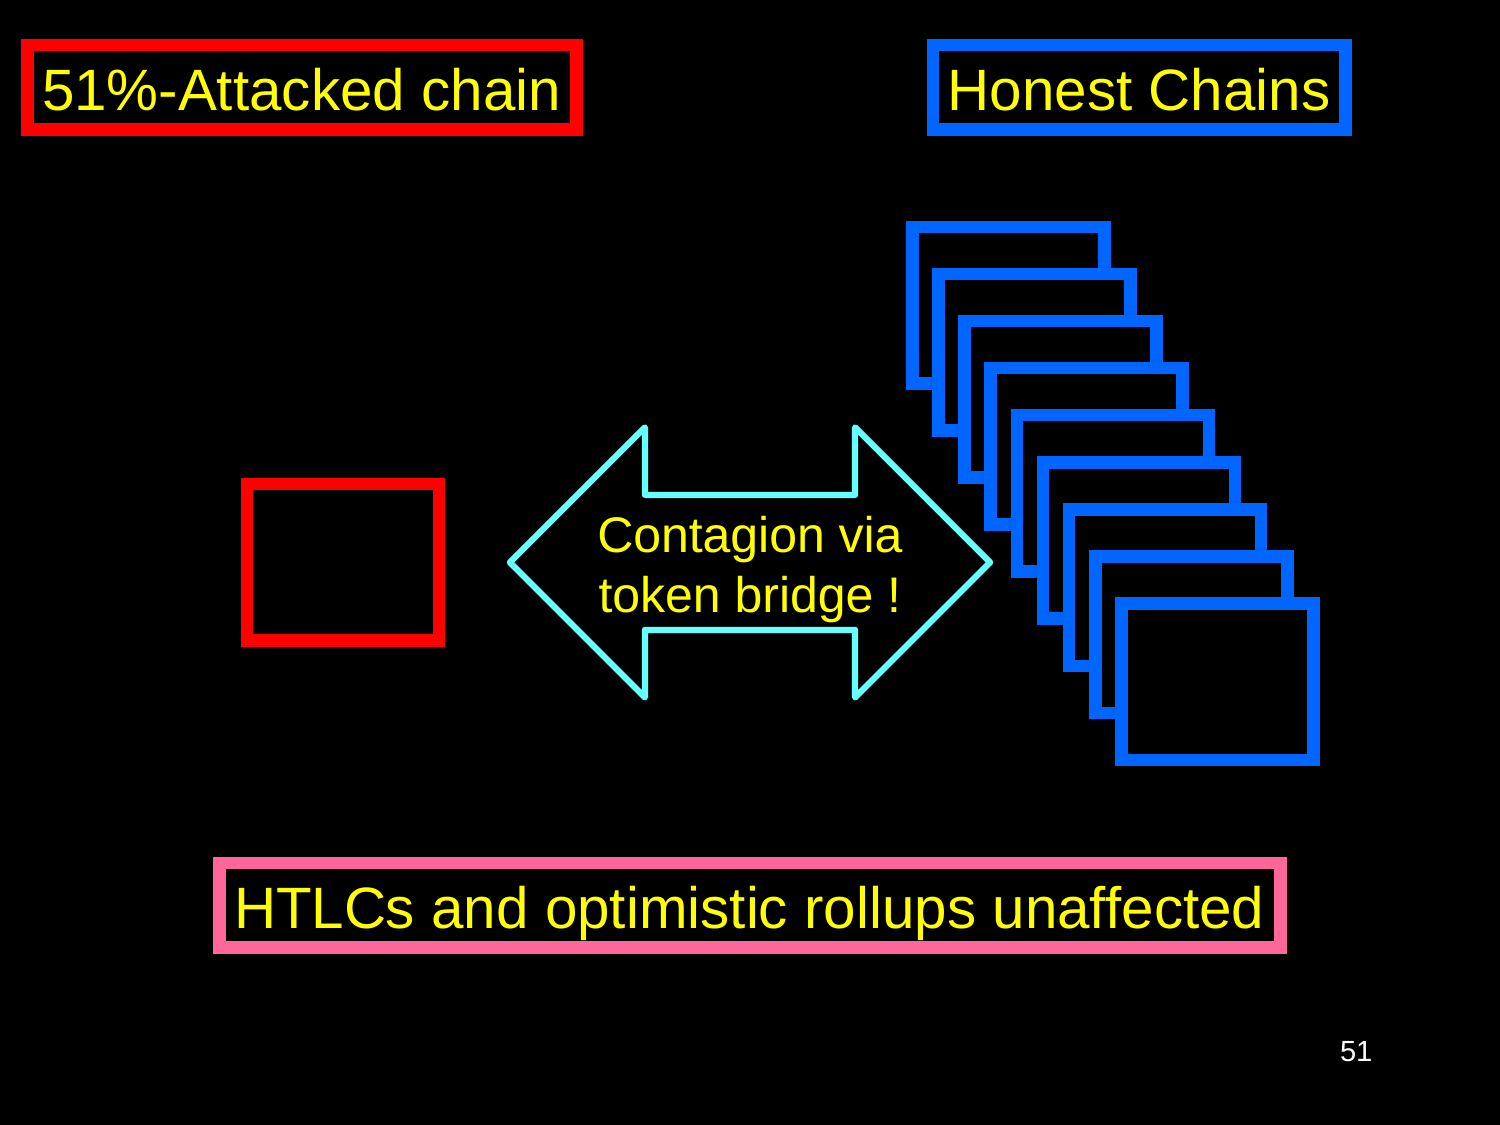

51%-Attacked chain
Honest Chains

Contagion via
token bridge !

HTLCs and optimistic rollups unaffected
51